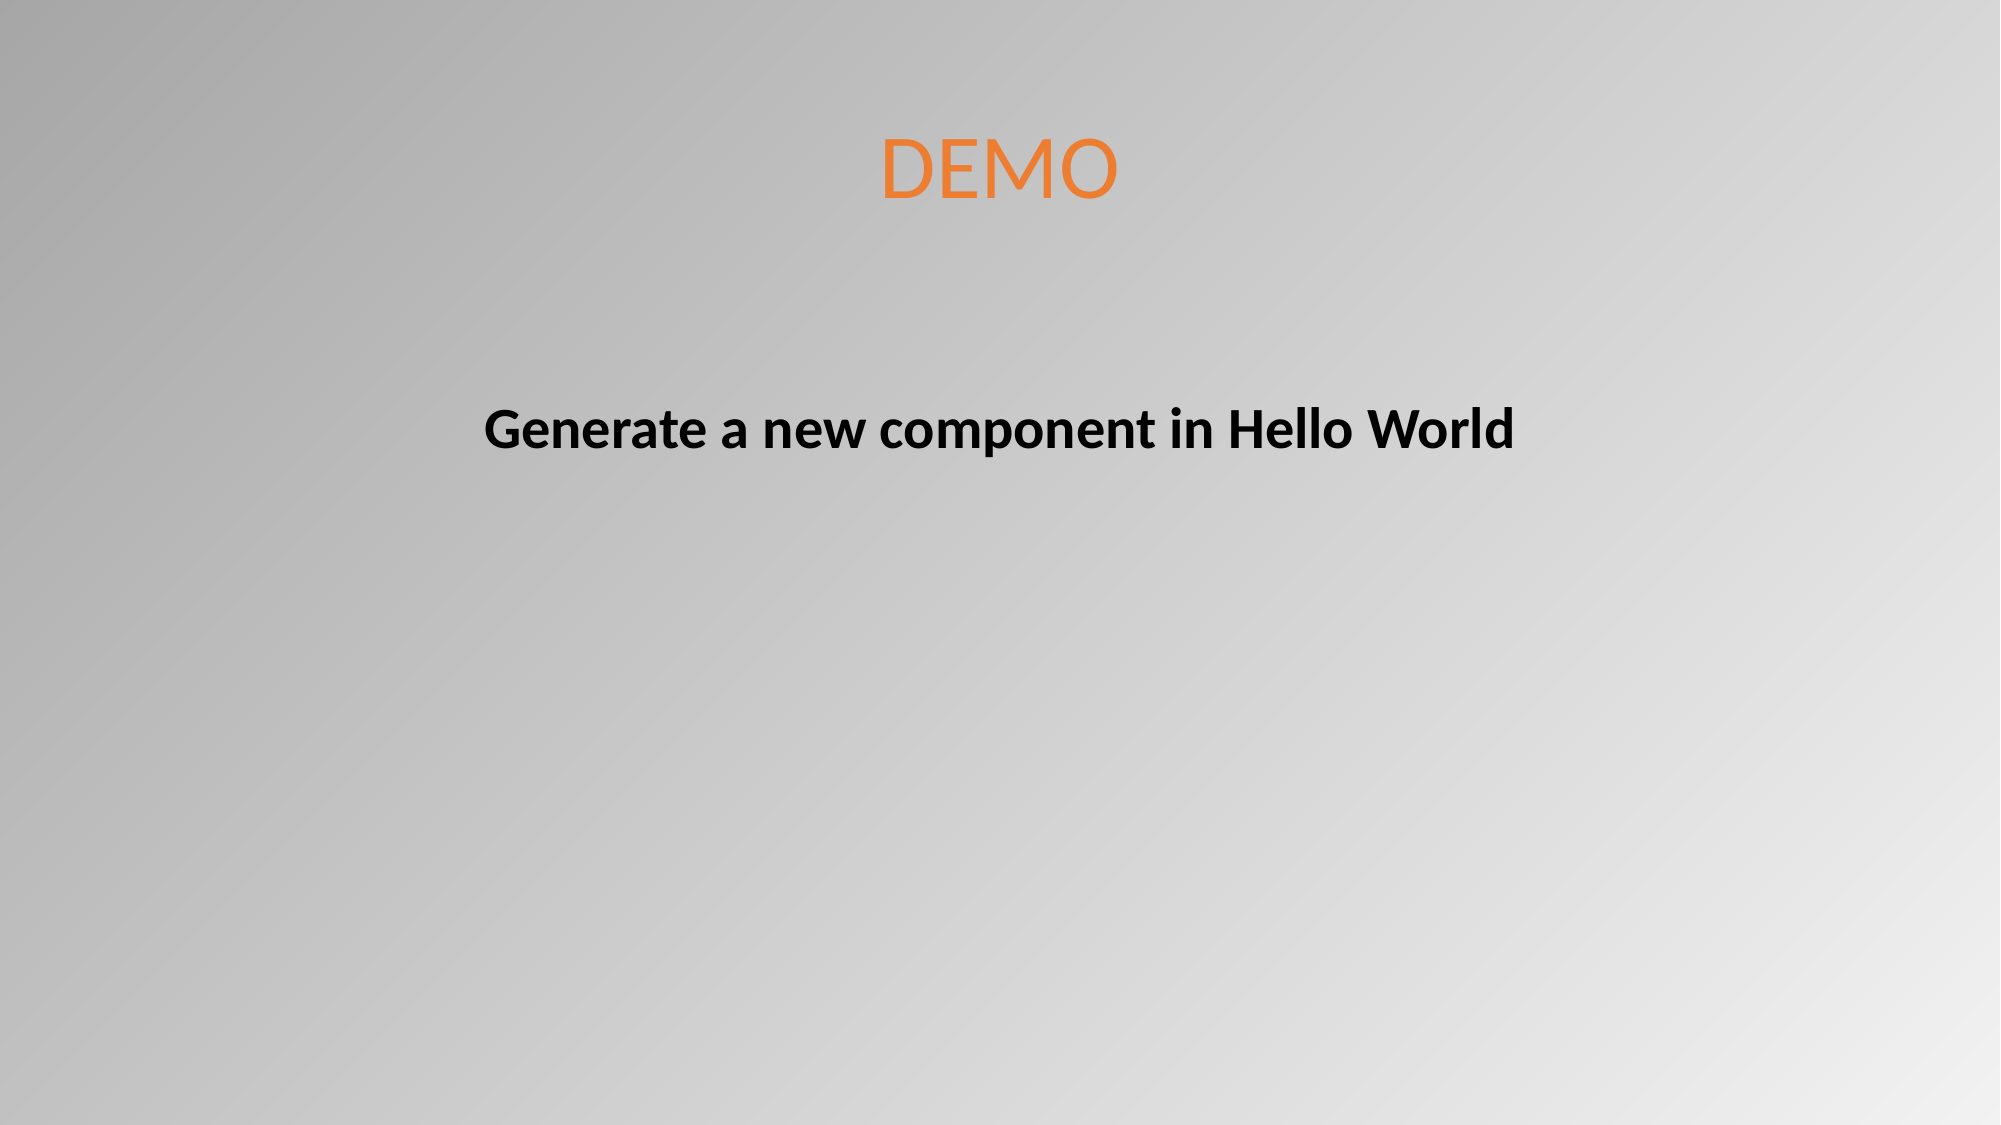

# DEMO

Generate a new component in Hello World